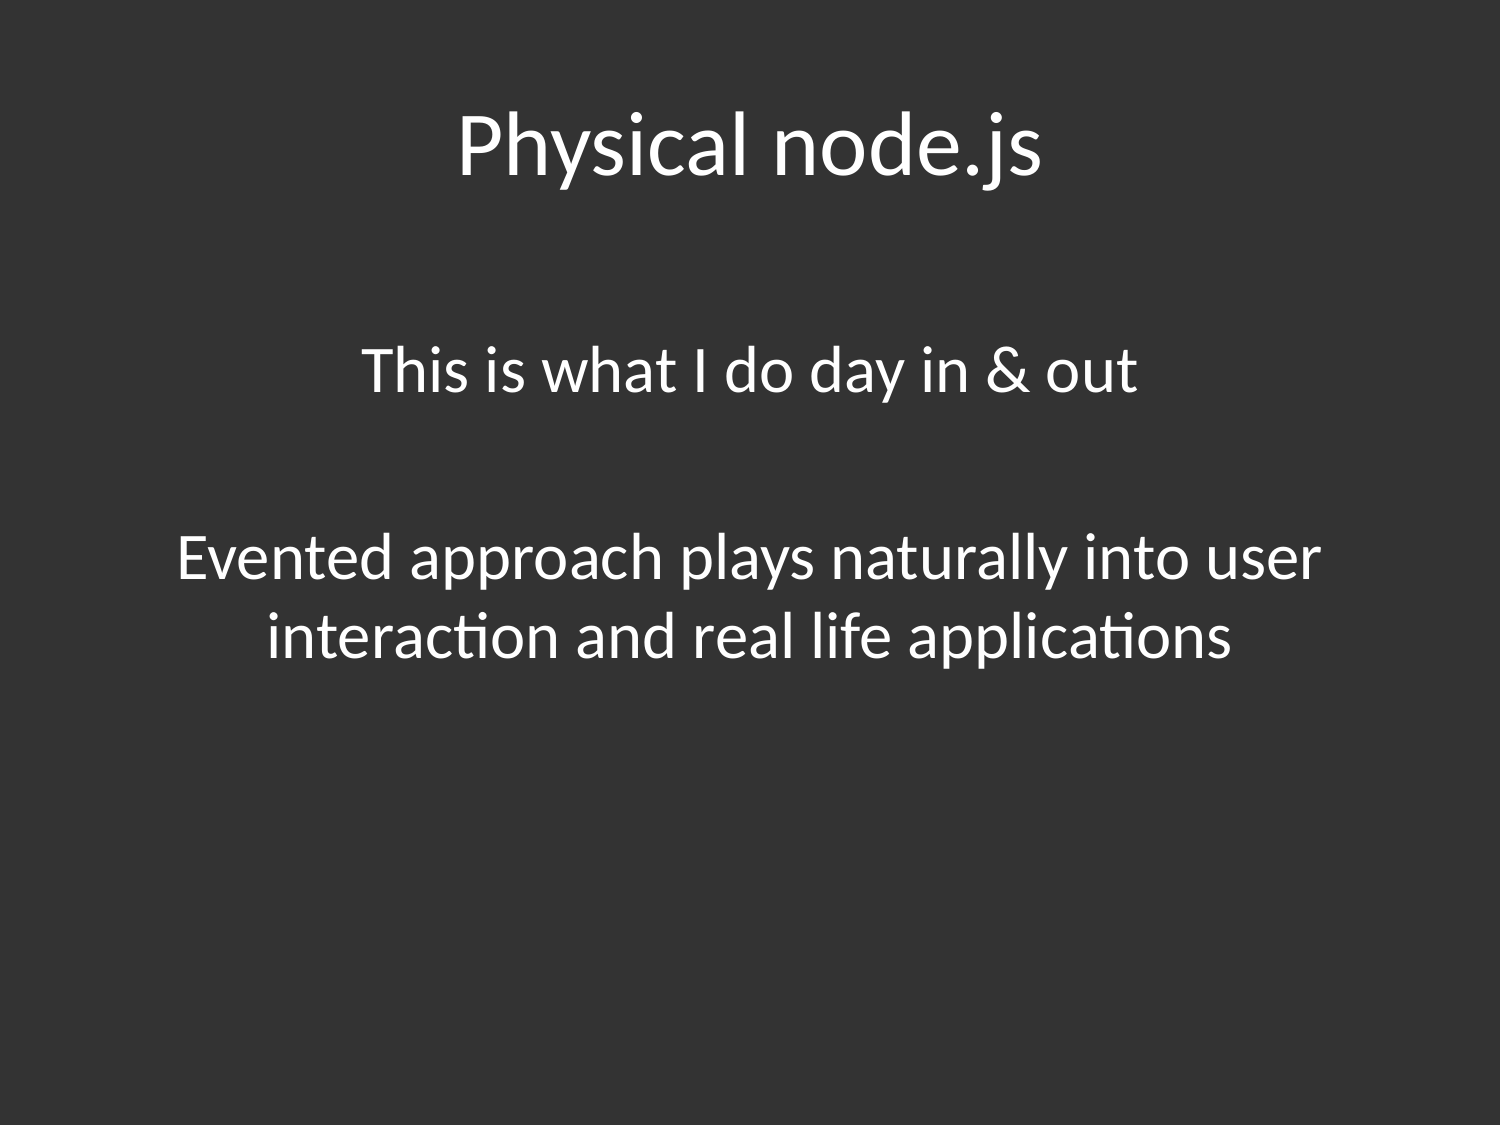

# Physical node.js

This is what I do day in & out

Evented approach plays naturally into user interaction and real life applications